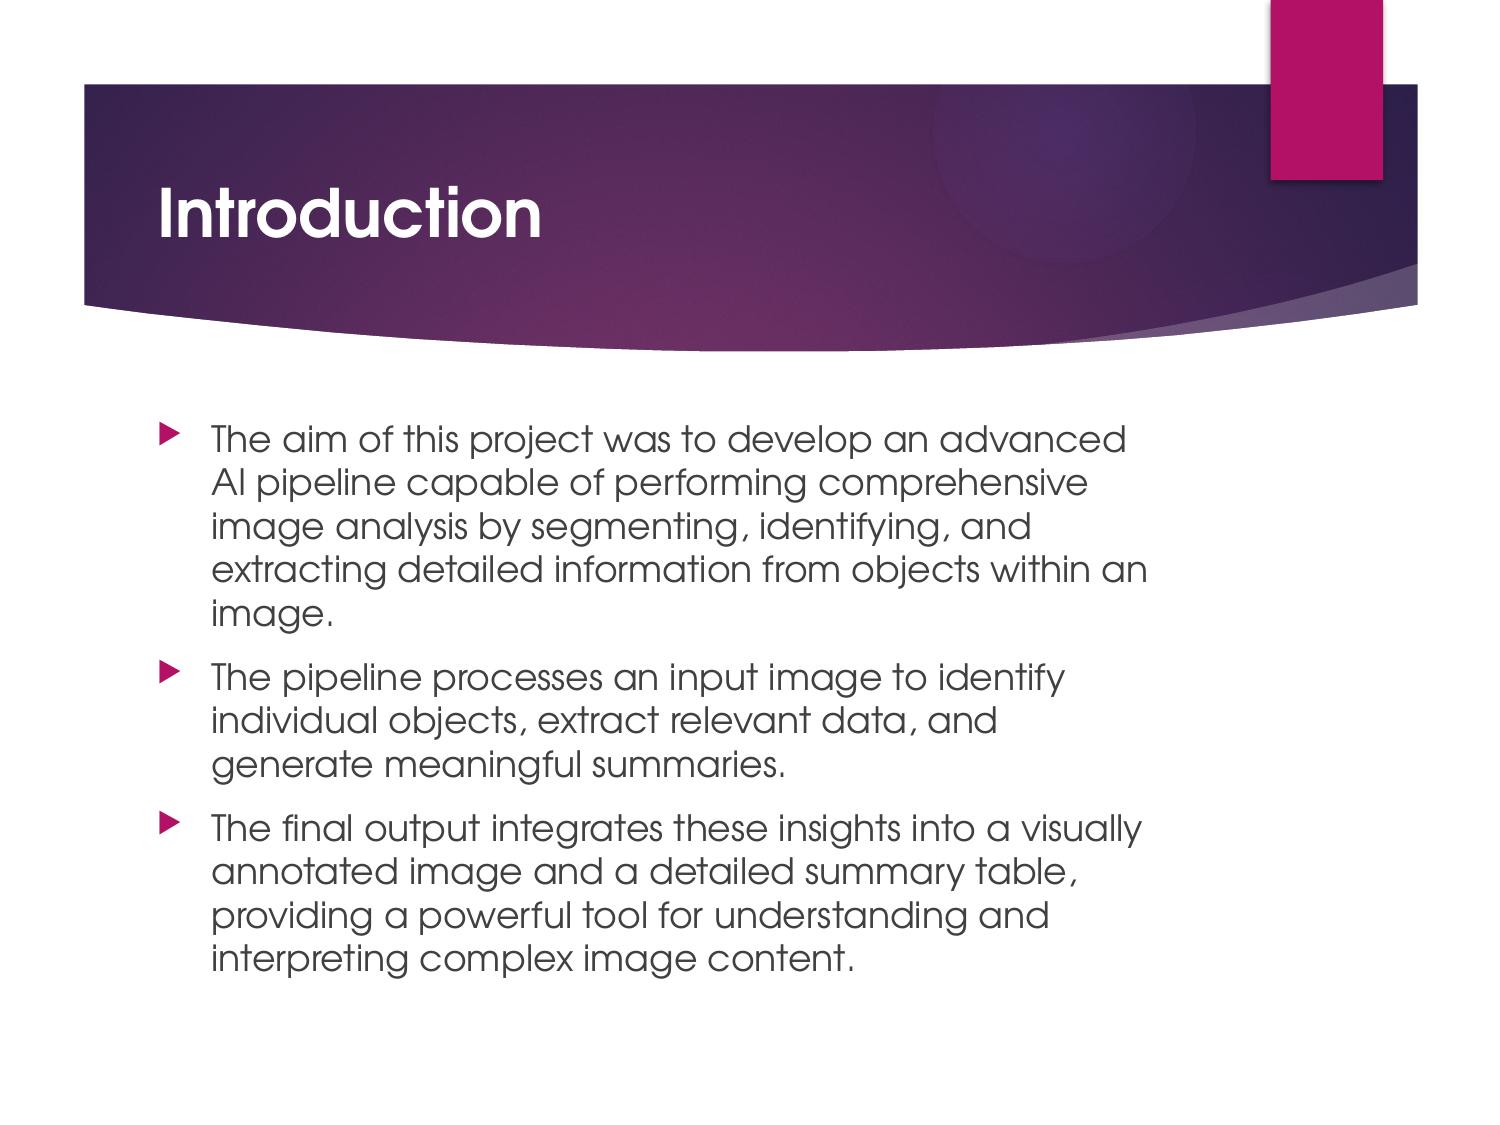

# Introduction
The aim of this project was to develop an advanced AI pipeline capable of performing comprehensive image analysis by segmenting, identifying, and extracting detailed information from objects within an image.
The pipeline processes an input image to identify individual objects, extract relevant data, and generate meaningful summaries.
The final output integrates these insights into a visually annotated image and a detailed summary table, providing a powerful tool for understanding and interpreting complex image content.